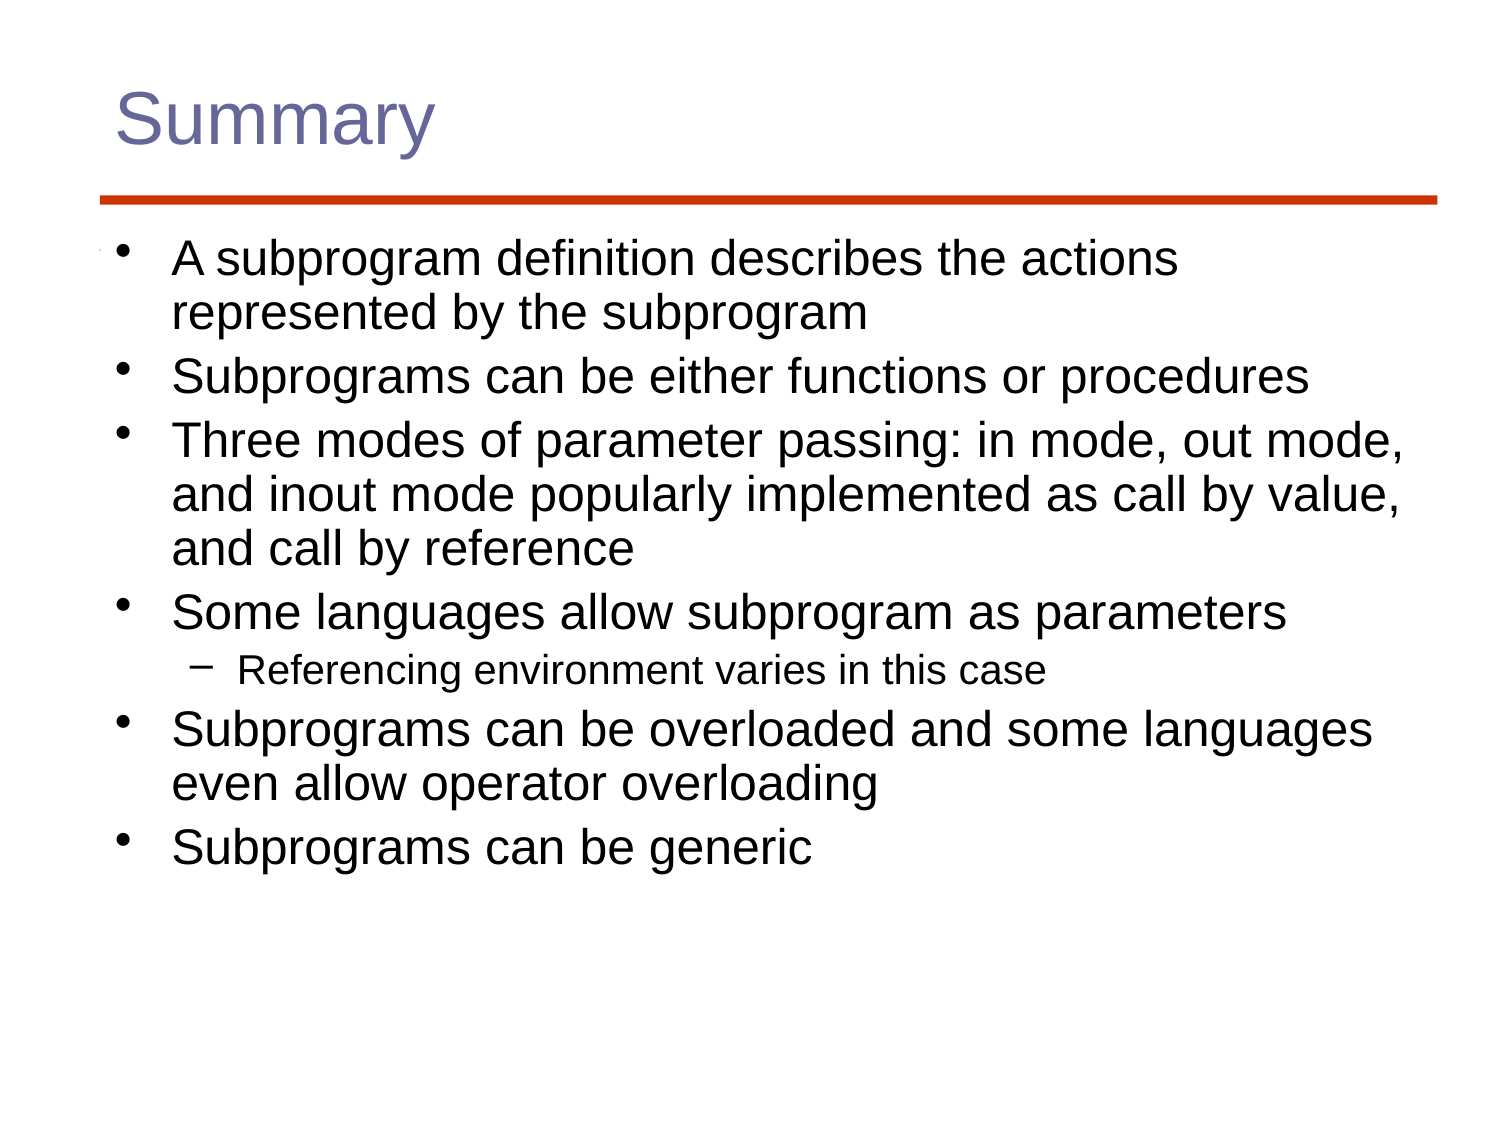

# Summary
A subprogram definition describes the actions represented by the subprogram
Subprograms can be either functions or procedures
Three modes of parameter passing: in mode, out mode, and inout mode popularly implemented as call by value, and call by reference
Some languages allow subprogram as parameters
Referencing environment varies in this case
Subprograms can be overloaded and some languages even allow operator overloading
Subprograms can be generic